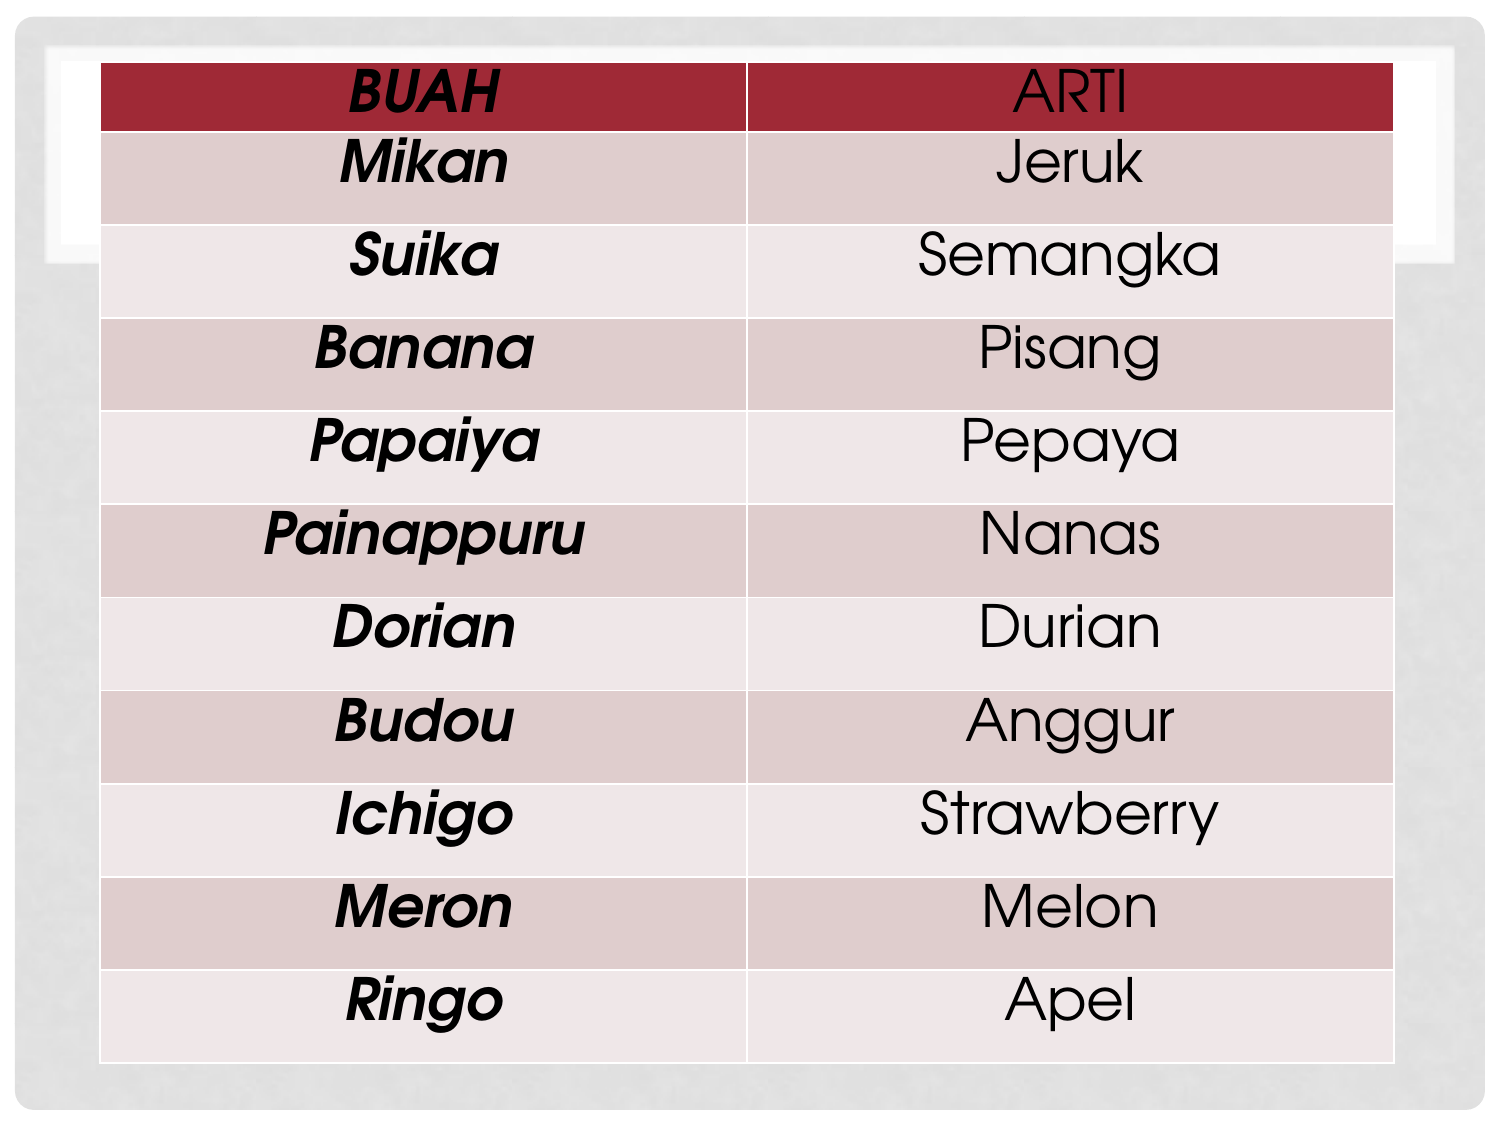

| BUAH | ARTI |
| --- | --- |
| Mikan | Jeruk |
| Suika | Semangka |
| Banana | Pisang |
| Papaiya | Pepaya |
| Painappuru | Nanas |
| Dorian | Durian |
| Budou | Anggur |
| Ichigo | Strawberry |
| Meron | Melon |
| Ringo | Apel |
#